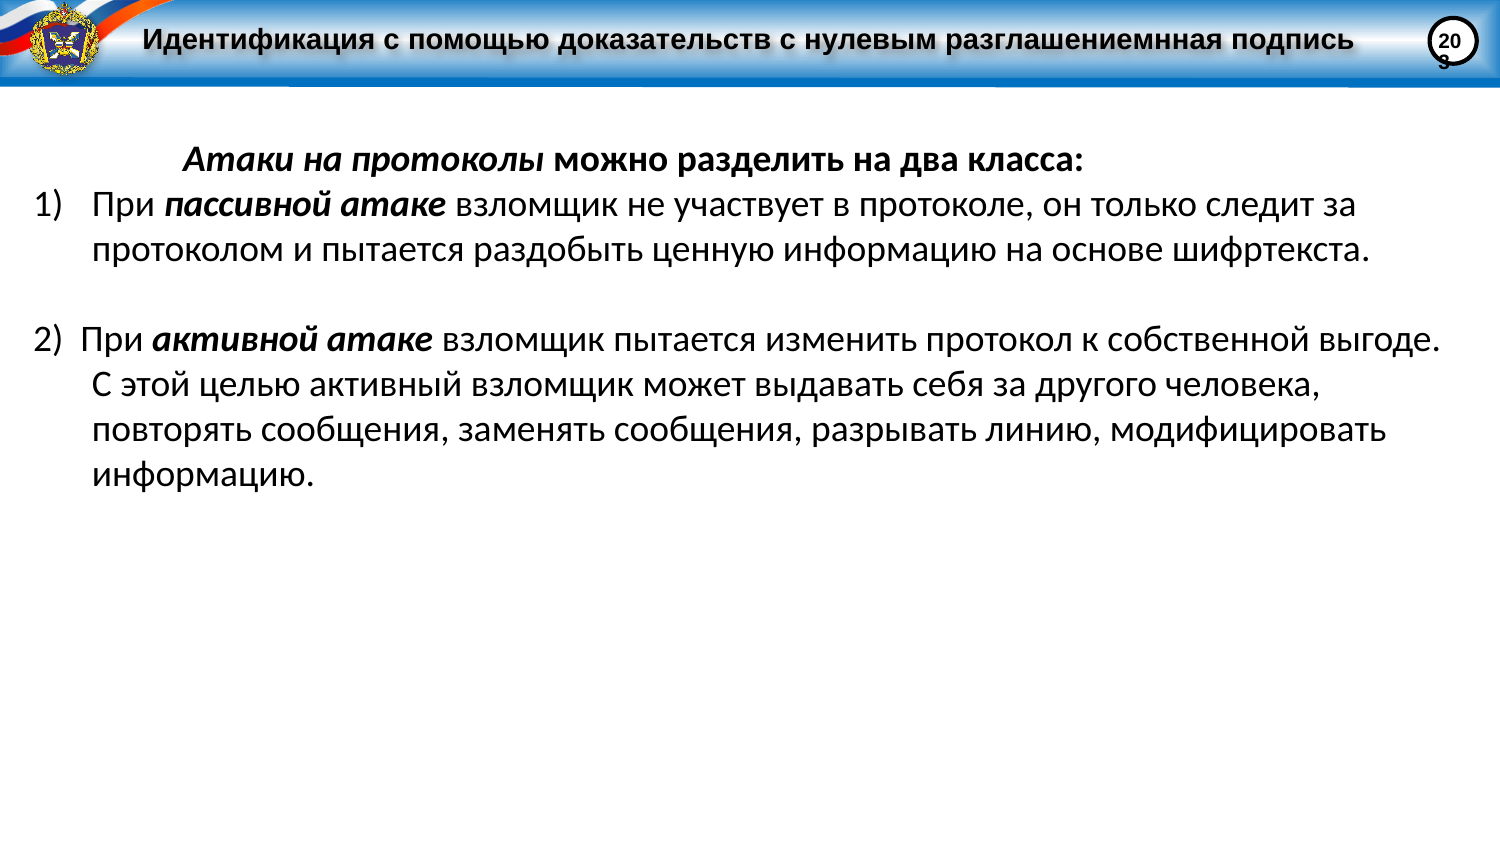

203
# Идентификация с помощью доказательств с нулевым разглашениемнная подпись
	Атаки на протоколы можно разделить на два класса:
При пассивной атаке взломщик не участвует в протоколе, он только следит за протоколом и пытается раздобыть ценную информацию на основе шифртекста.

2)  При активной атаке взломщик пытается изменить протокол к собственной выгоде. С этой целью активный взломщик может выдавать себя за другого человека, повторять сообщения, заменять сообщения, разрывать линию, модифицировать информацию.